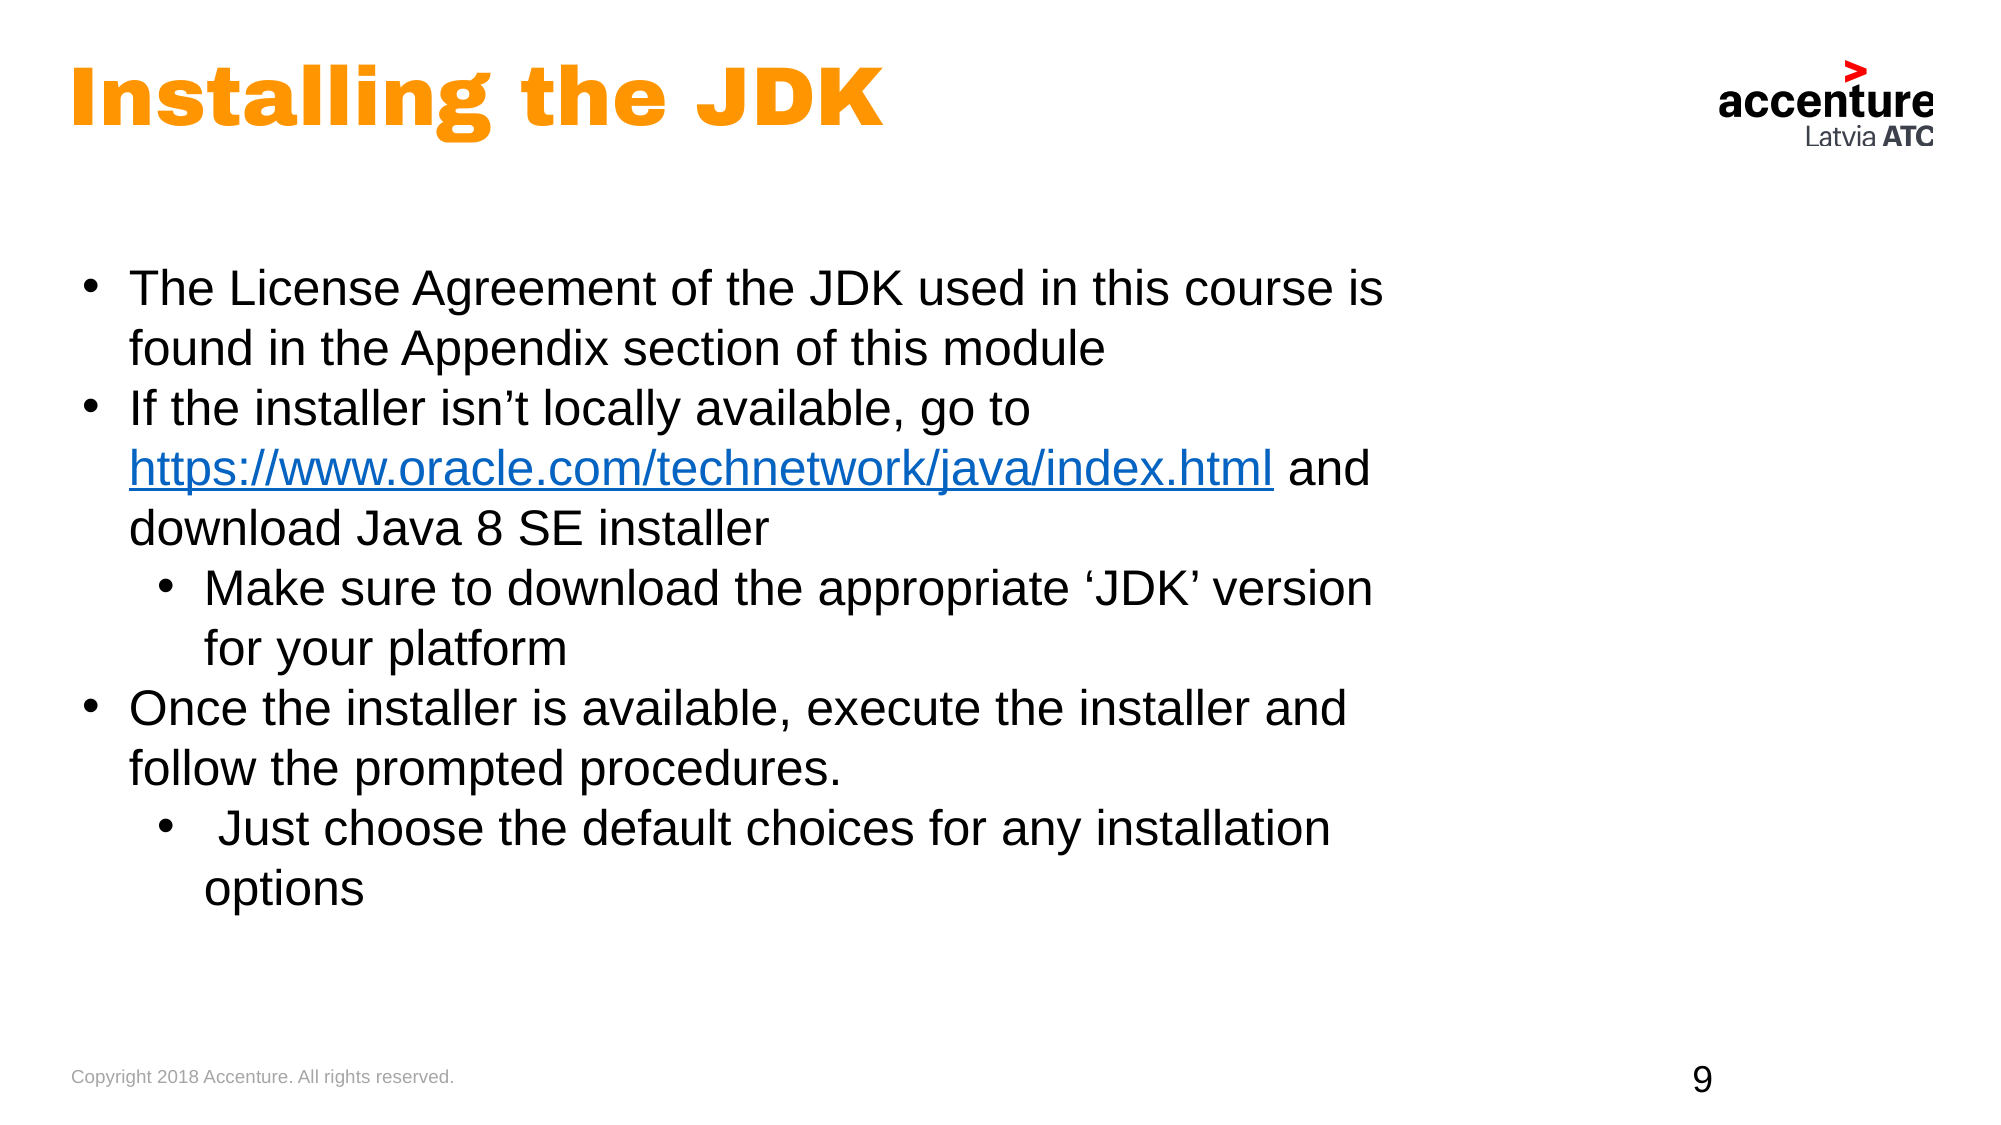

Installing the JDK
The License Agreement of the JDK used in this course is found in the Appendix section of this module
If the installer isn’t locally available, go to https://www.oracle.com/technetwork/java/index.html and download Java 8 SE installer
Make sure to download the appropriate ‘JDK’ version for your platform
Once the installer is available, execute the installer and follow the prompted procedures.
 Just choose the default choices for any installation options
9